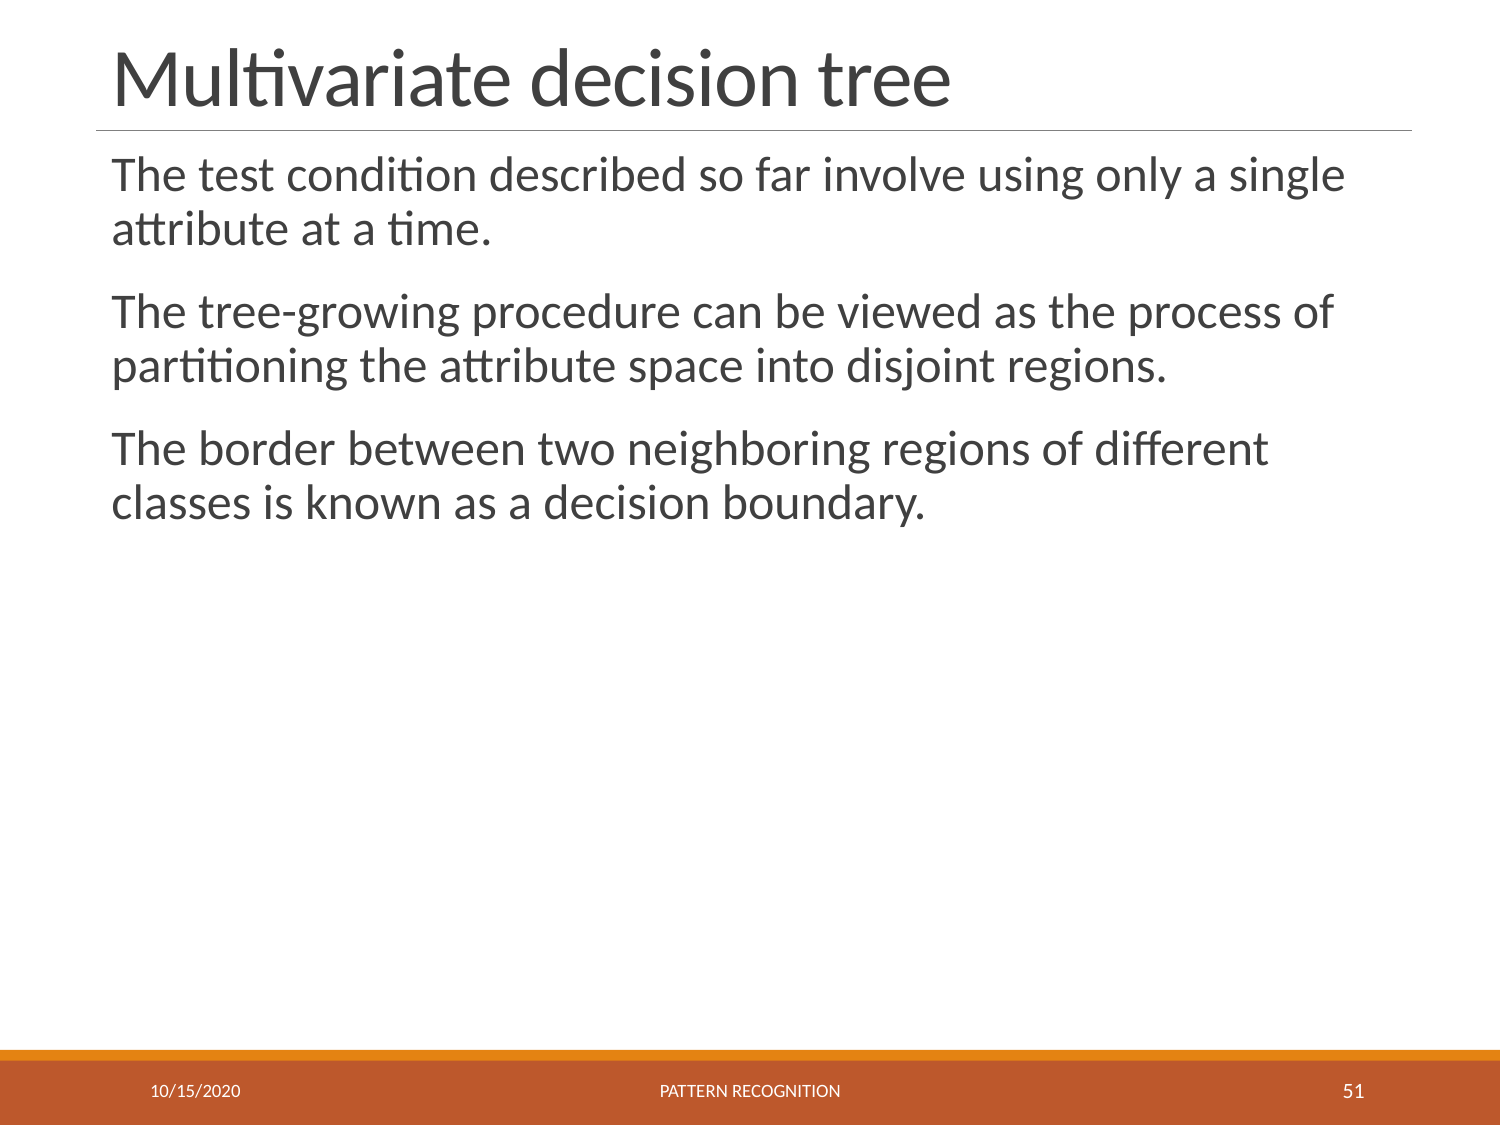

# Multivariate decision tree
The test condition described so far involve using only a single attribute at a time.
The tree-growing procedure can be viewed as the process of partitioning the attribute space into disjoint regions.
The border between two neighboring regions of different classes is known as a decision boundary.
10/15/2020
Pattern recognition
51